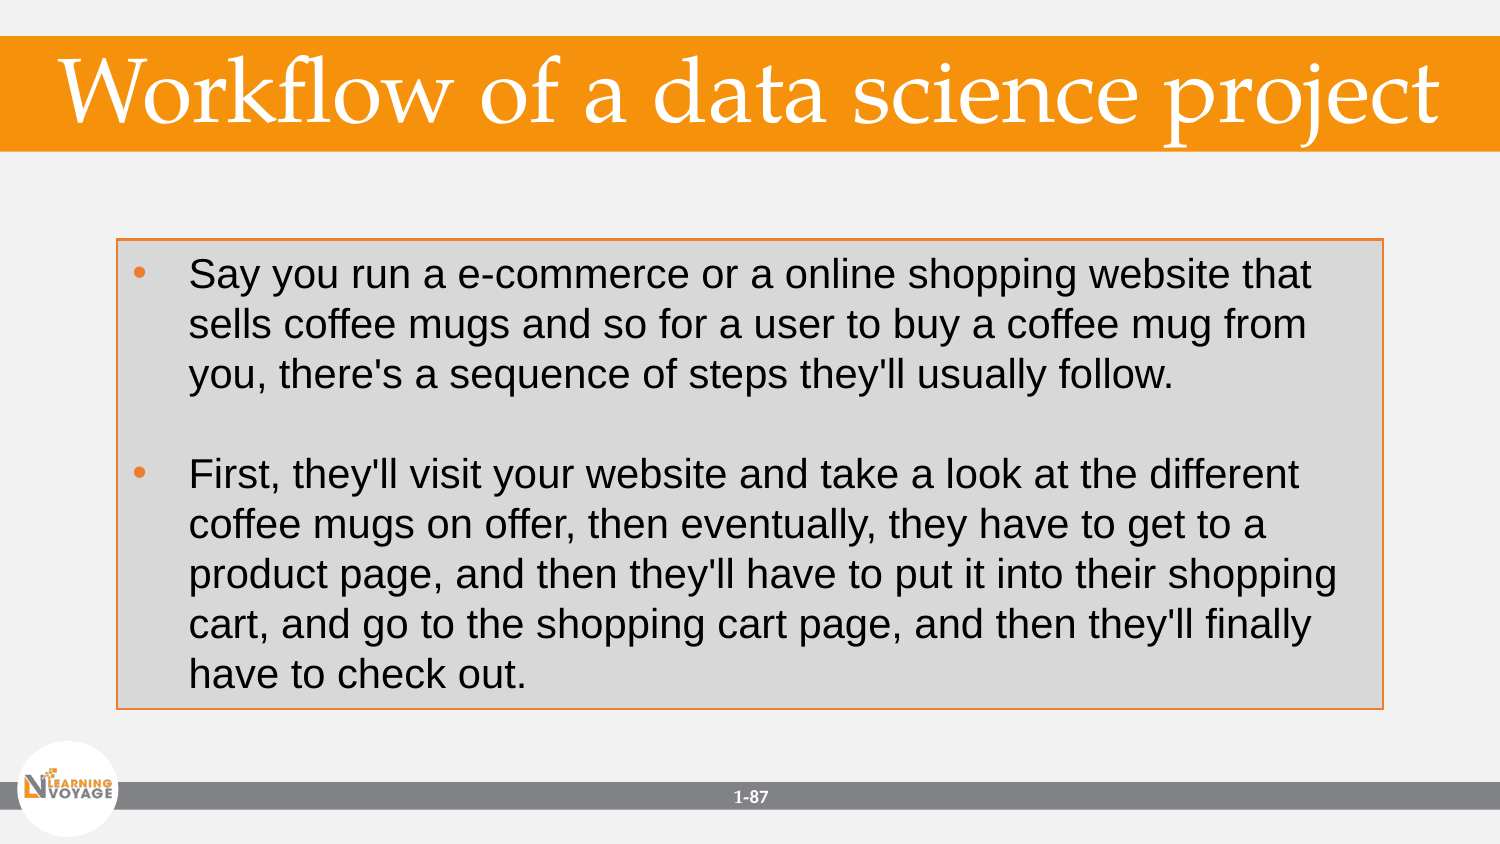

Workflow of a data science project
Say you run a e-commerce or a online shopping website that sells coffee mugs and so for a user to buy a coffee mug from you, there's a sequence of steps they'll usually follow.

First, they'll visit your website and take a look at the different coffee mugs on offer, then eventually, they have to get to a product page, and then they'll have to put it into their shopping cart, and go to the shopping cart page, and then they'll finally have to check out.
1-87